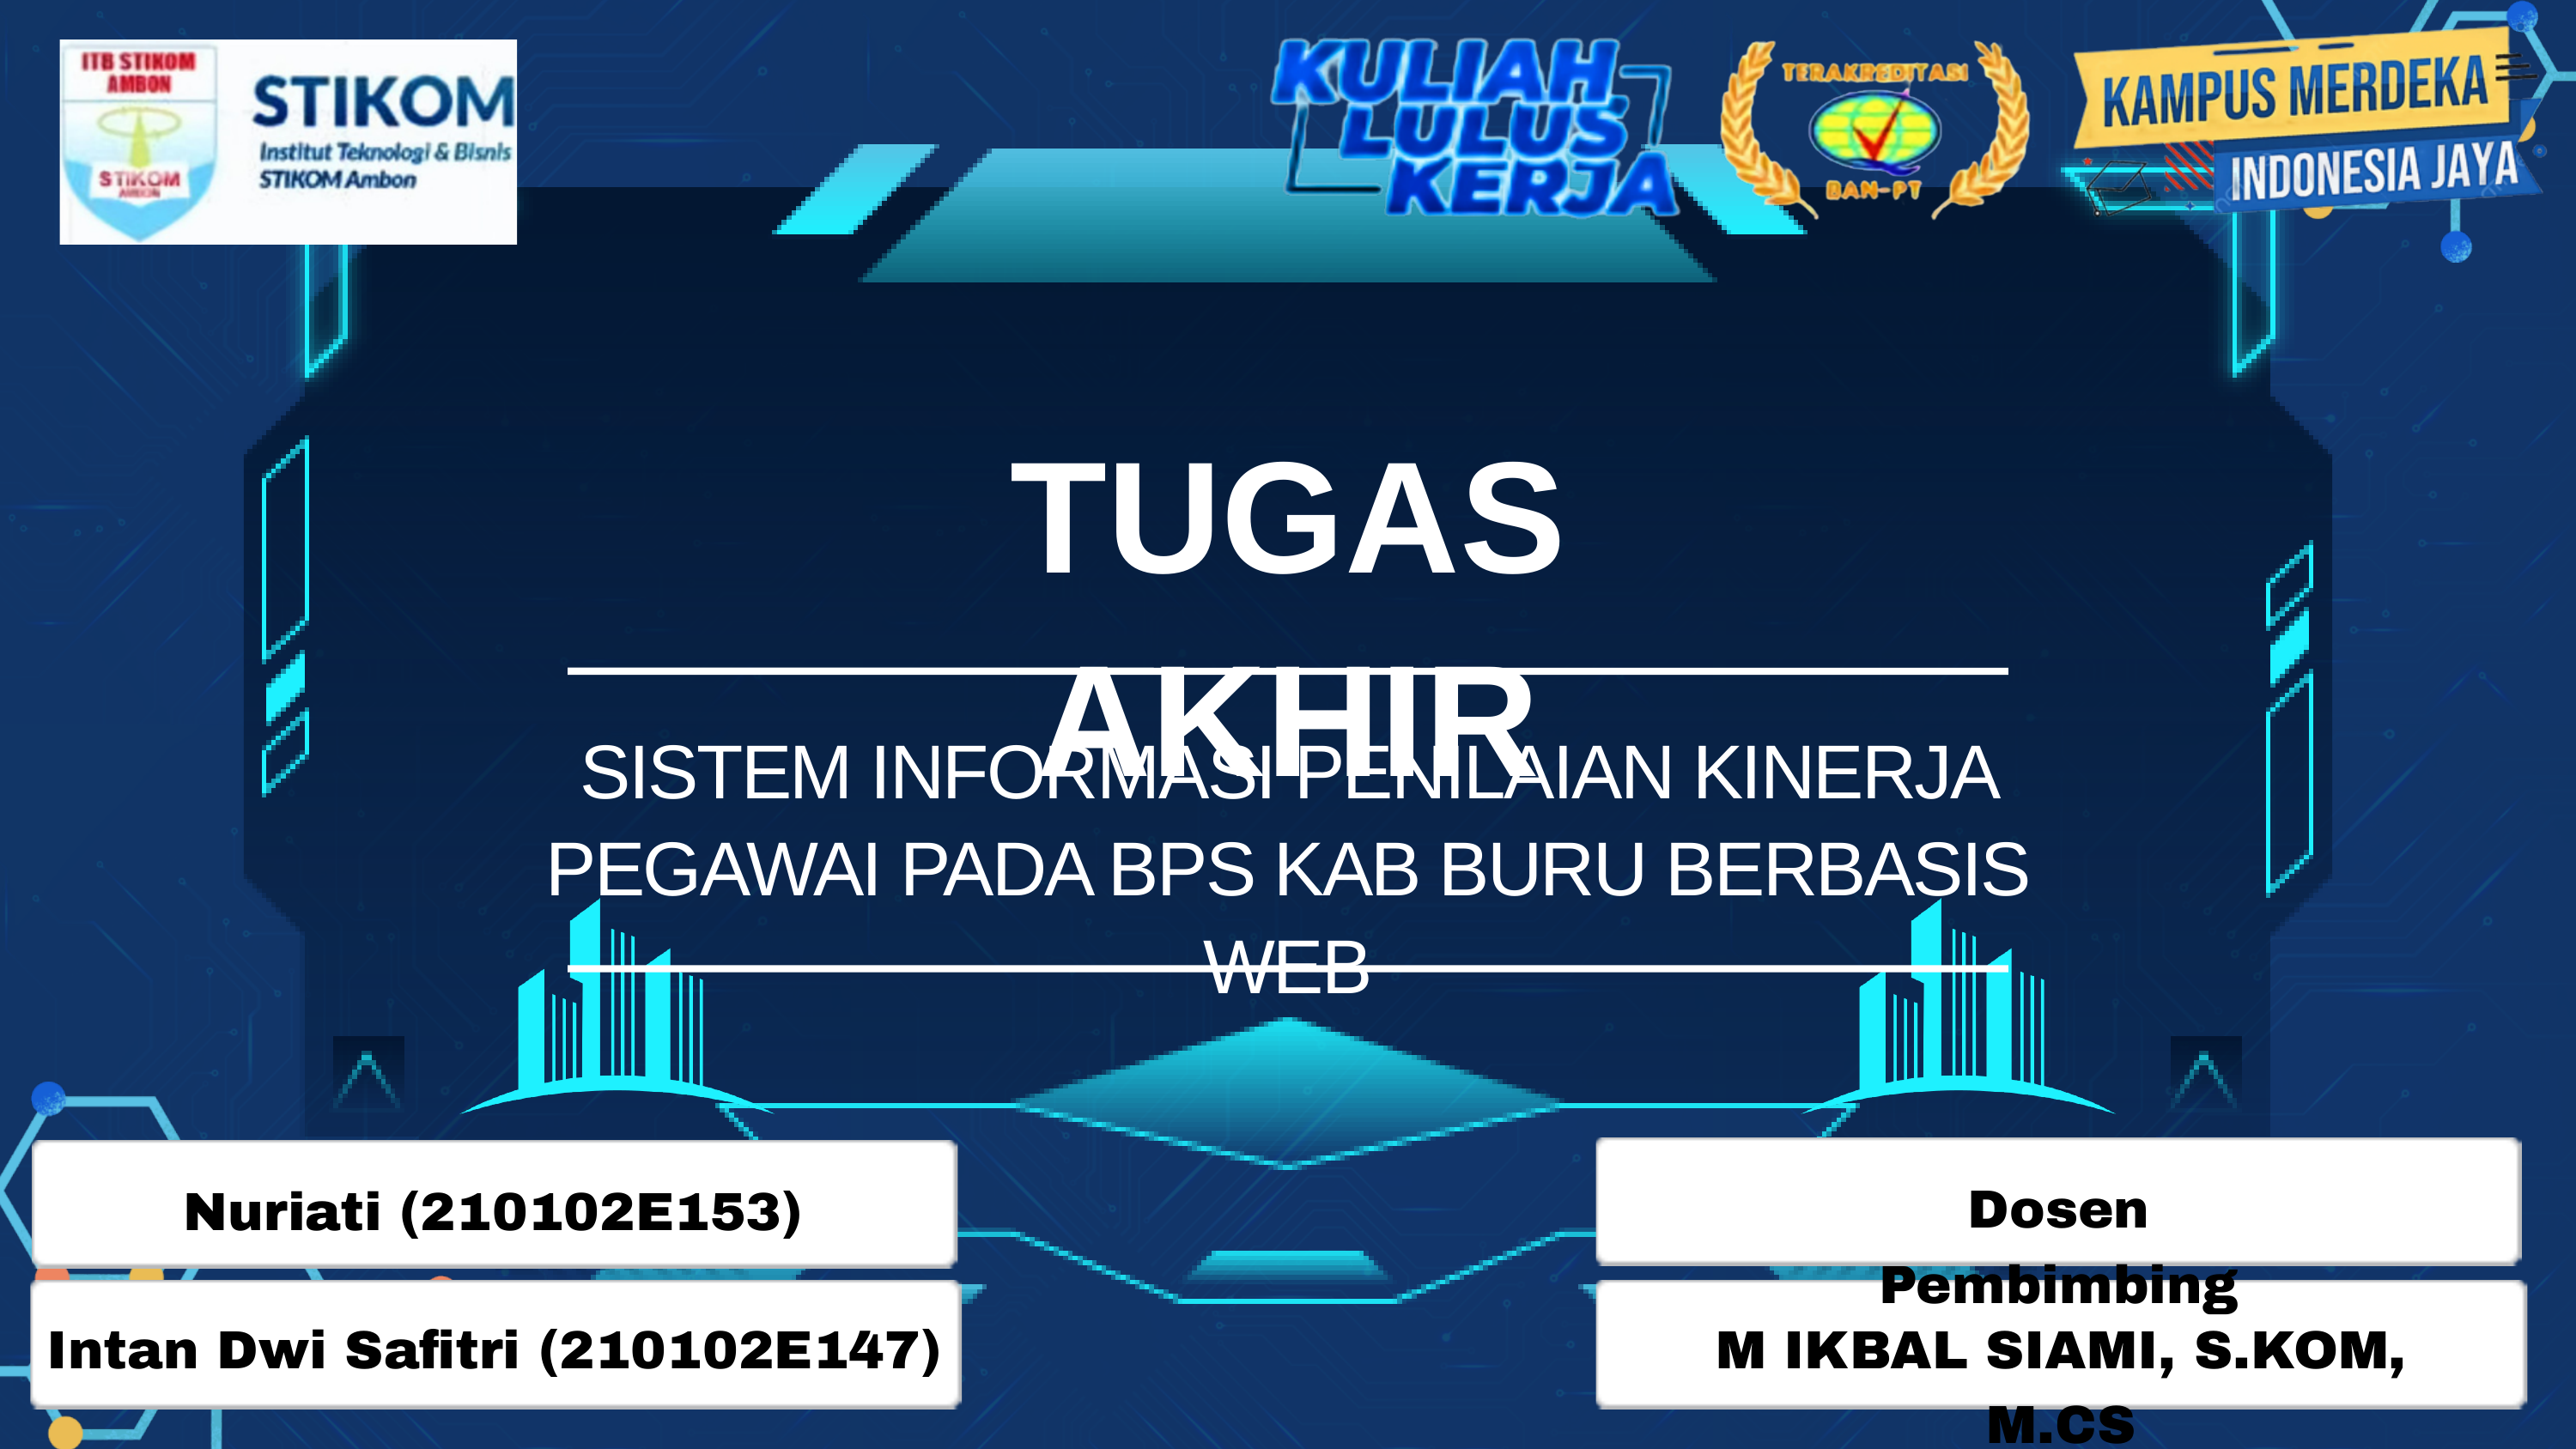

TUGAS AKHIR

SISTEM INFORMASI PENILAIAN KINERJA PEGAWAI PADA BPS KAB BURU BERBASIS WEB

Dosen Pembimbing
Nuriati (210102E153)

Intan Dwi Safitri (210102E147)
M IKBAL SIAMI, S.KOM, M.CS